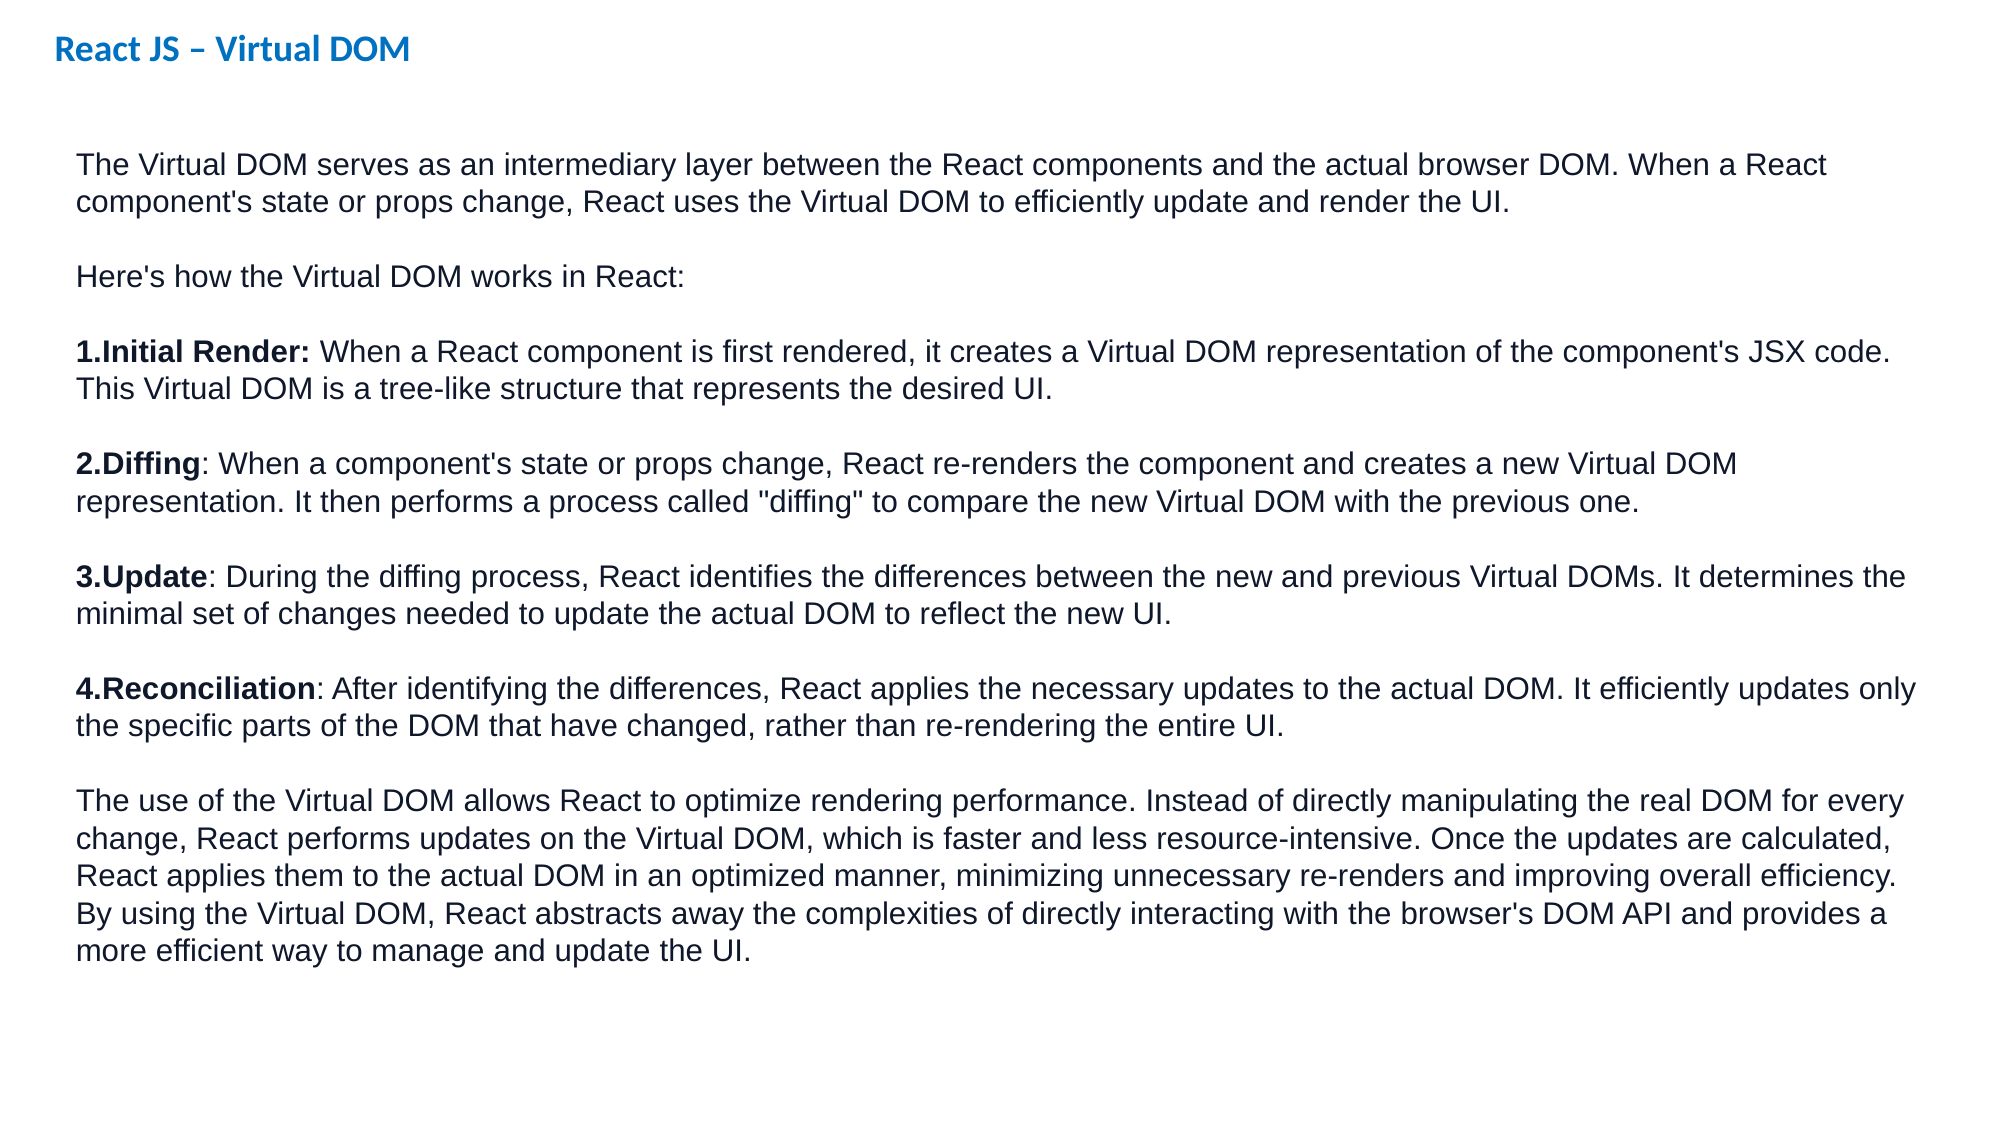

React JS – Virtual DOM
The Virtual DOM serves as an intermediary layer between the React components and the actual browser DOM. When a React component's state or props change, React uses the Virtual DOM to efficiently update and render the UI.

Here's how the Virtual DOM works in React:

Initial Render: When a React component is first rendered, it creates a Virtual DOM representation of the component's JSX code. This Virtual DOM is a tree-like structure that represents the desired UI.

Diffing: When a component's state or props change, React re-renders the component and creates a new Virtual DOM representation. It then performs a process called "diffing" to compare the new Virtual DOM with the previous one.

Update: During the diffing process, React identifies the differences between the new and previous Virtual DOMs. It determines the minimal set of changes needed to update the actual DOM to reflect the new UI.

Reconciliation: After identifying the differences, React applies the necessary updates to the actual DOM. It efficiently updates only the specific parts of the DOM that have changed, rather than re-rendering the entire UI.

The use of the Virtual DOM allows React to optimize rendering performance. Instead of directly manipulating the real DOM for every change, React performs updates on the Virtual DOM, which is faster and less resource-intensive. Once the updates are calculated, React applies them to the actual DOM in an optimized manner, minimizing unnecessary re-renders and improving overall efficiency.
By using the Virtual DOM, React abstracts away the complexities of directly interacting with the browser's DOM API and provides a more efficient way to manage and update the UI.